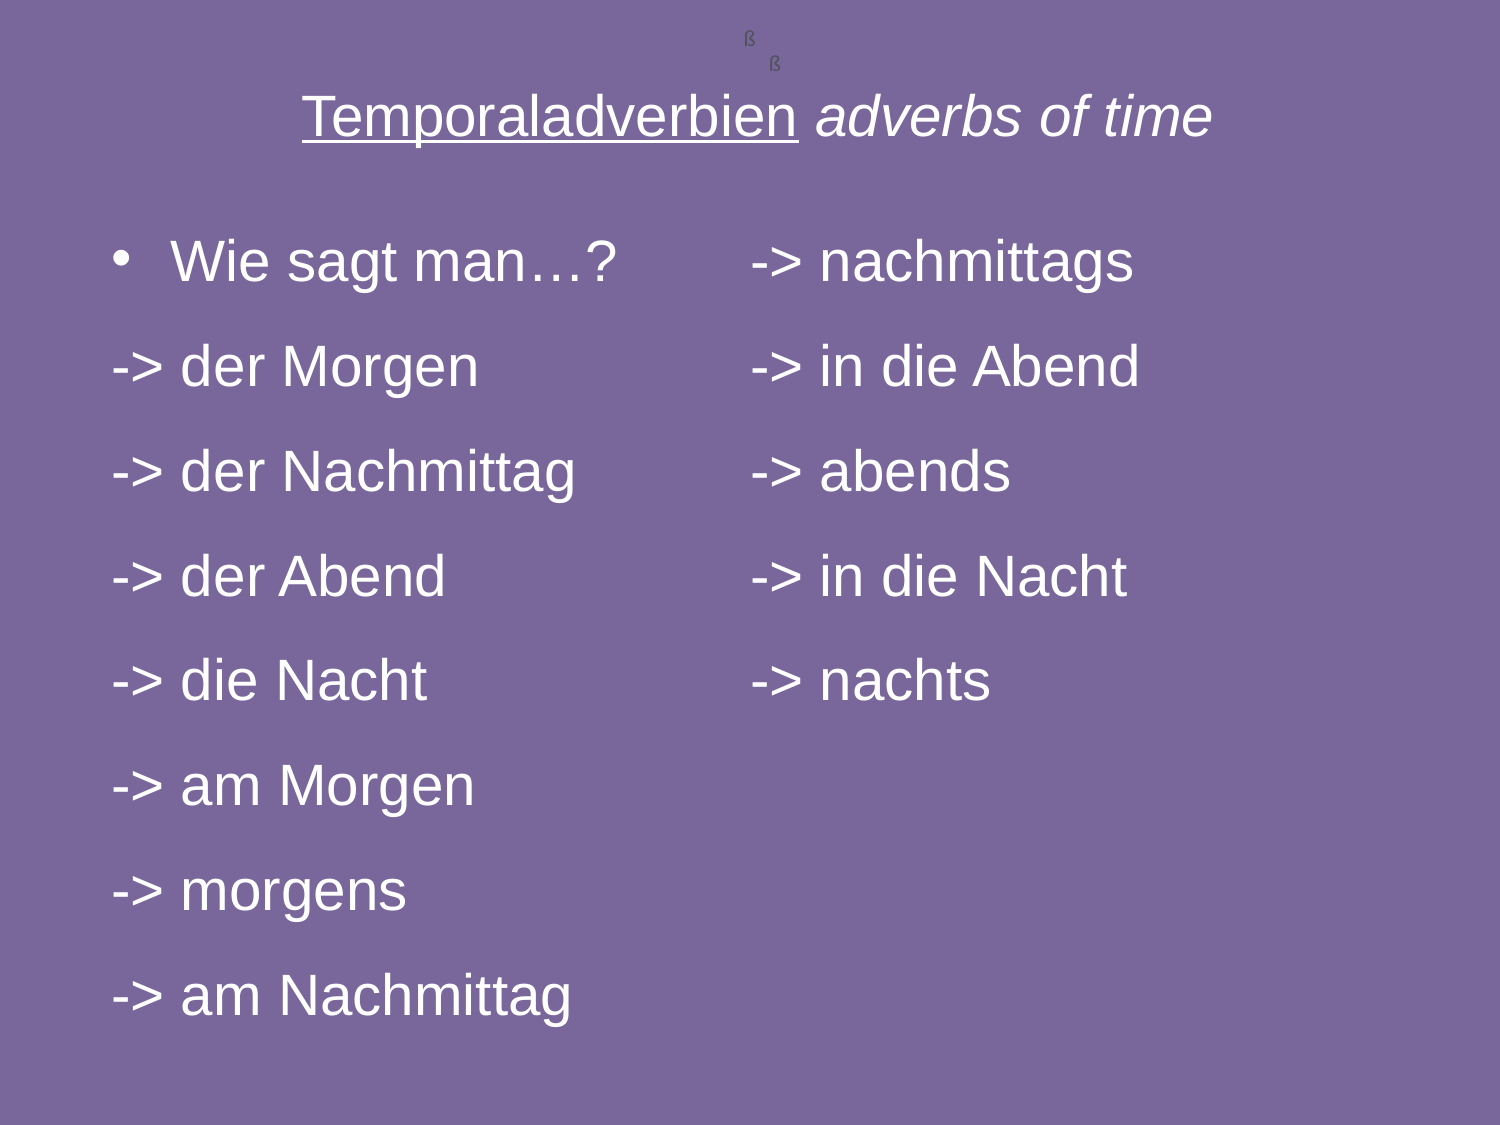

ß
ß
Temporaladverbien adverbs of time

Wie sagt man…?
-> der Morgen
-> der Nachmittag
-> der Abend
-> die Nacht
-> am Morgen
-> morgens
-> am Nachmittag
-> nachmittags
-> in die Abend
-> abends
-> in die Nacht
-> nachts

24